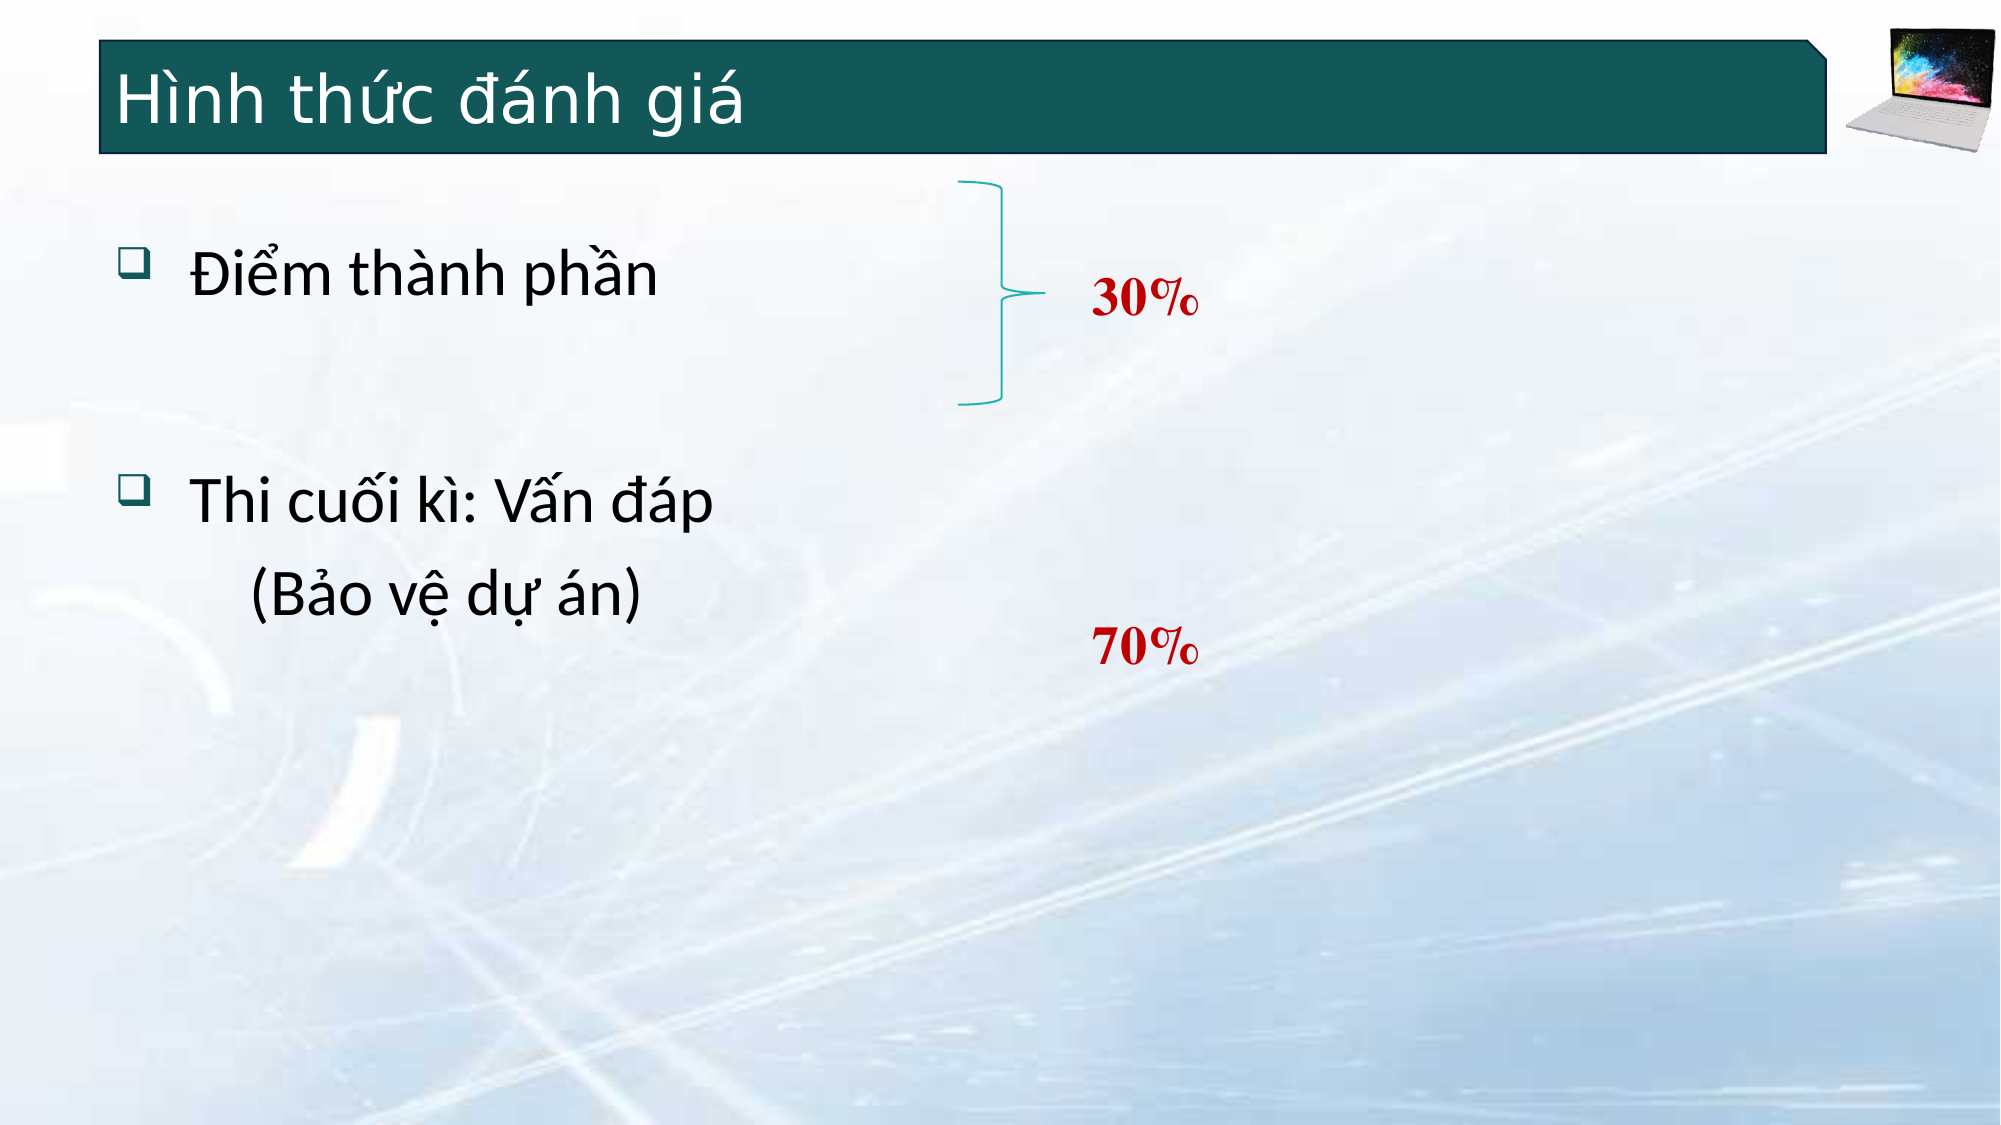

# Hình thức đánh giá
Điểm thành phần

Thi cuối kì: Vấn đáp
         (Bảo vệ dự án)

30%
70%